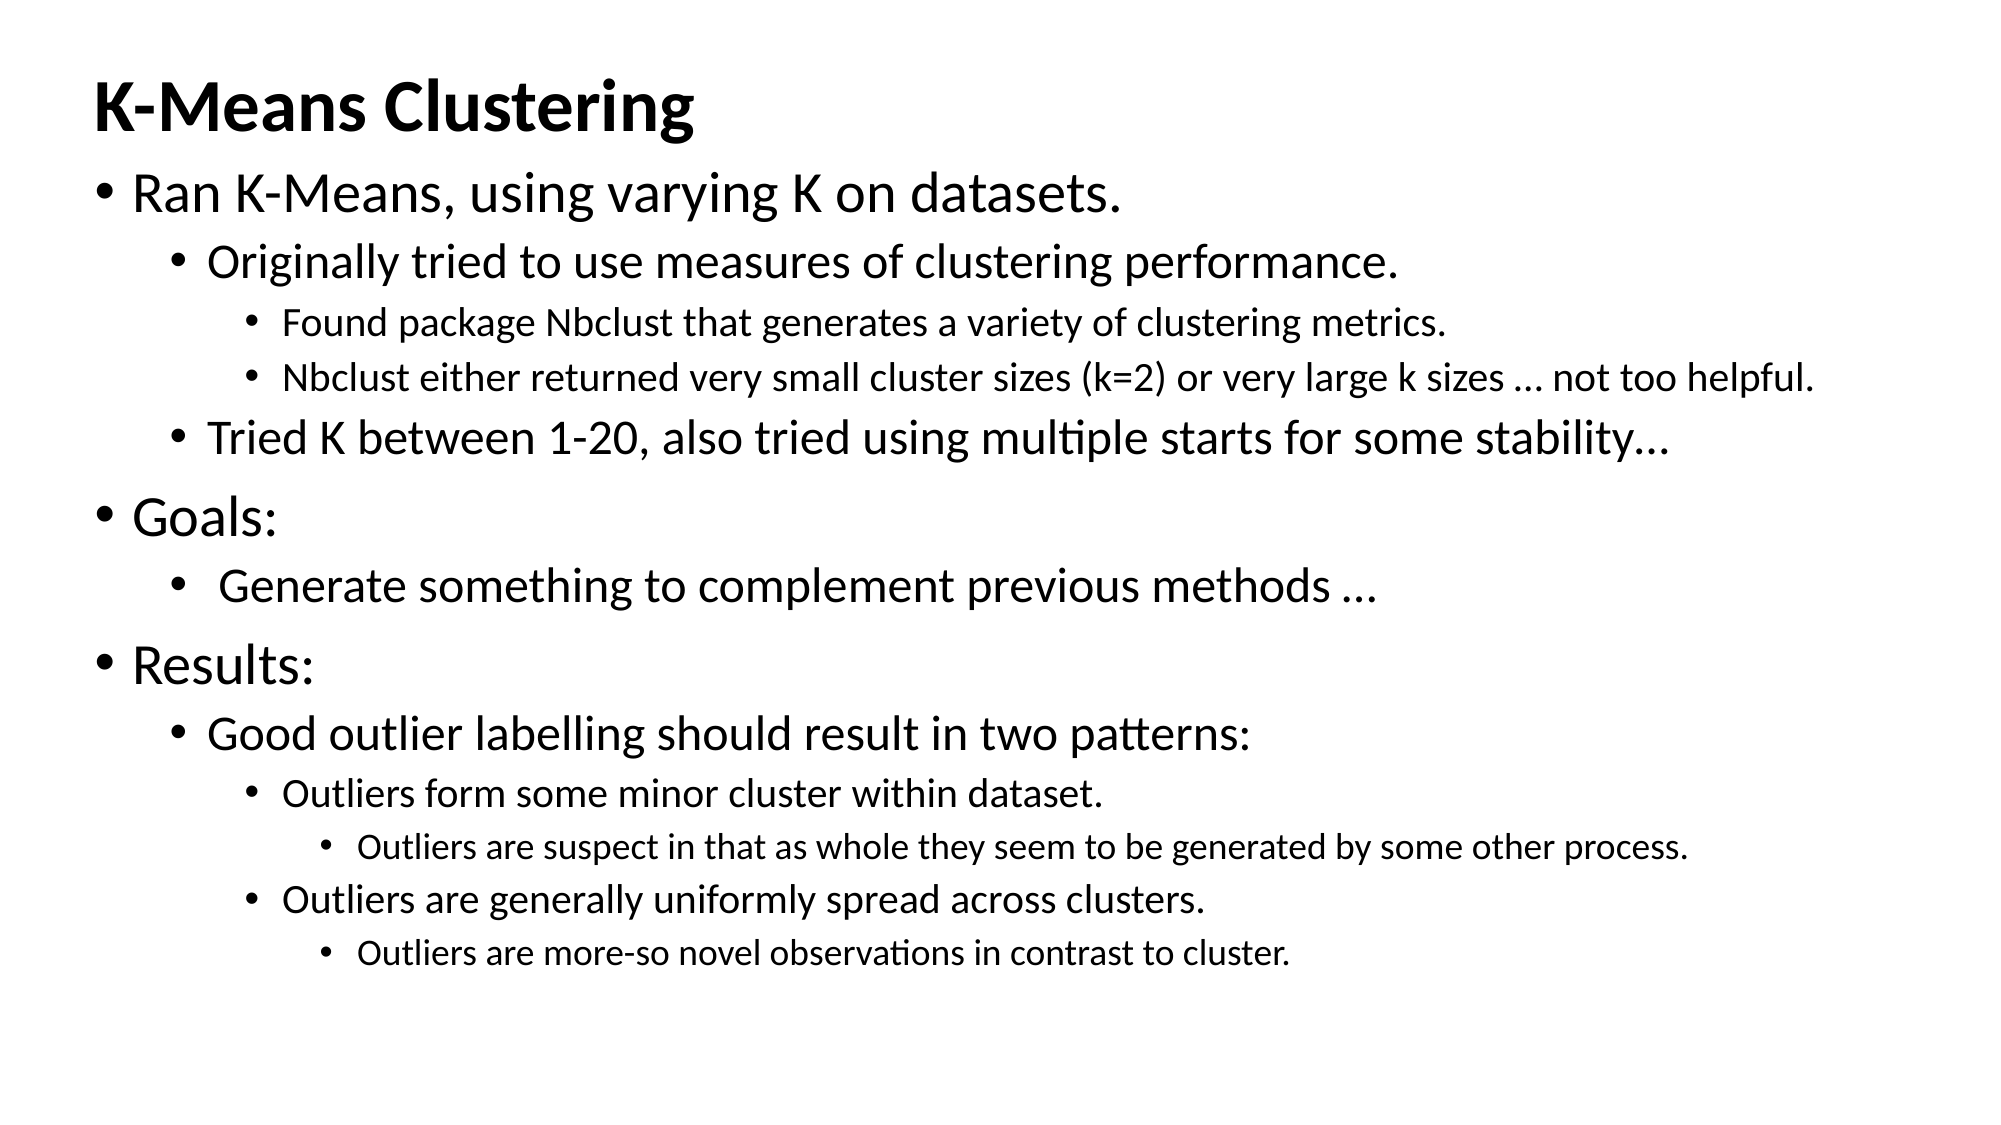

# K-Means Clustering
Ran K-Means, using varying K on datasets.
Originally tried to use measures of clustering performance.
Found package Nbclust that generates a variety of clustering metrics.
Nbclust either returned very small cluster sizes (k=2) or very large k sizes … not too helpful.
Tried K between 1-20, also tried using multiple starts for some stability…
Goals:
 Generate something to complement previous methods …
Results:
Good outlier labelling should result in two patterns:
Outliers form some minor cluster within dataset.
Outliers are suspect in that as whole they seem to be generated by some other process.
Outliers are generally uniformly spread across clusters.
Outliers are more-so novel observations in contrast to cluster.